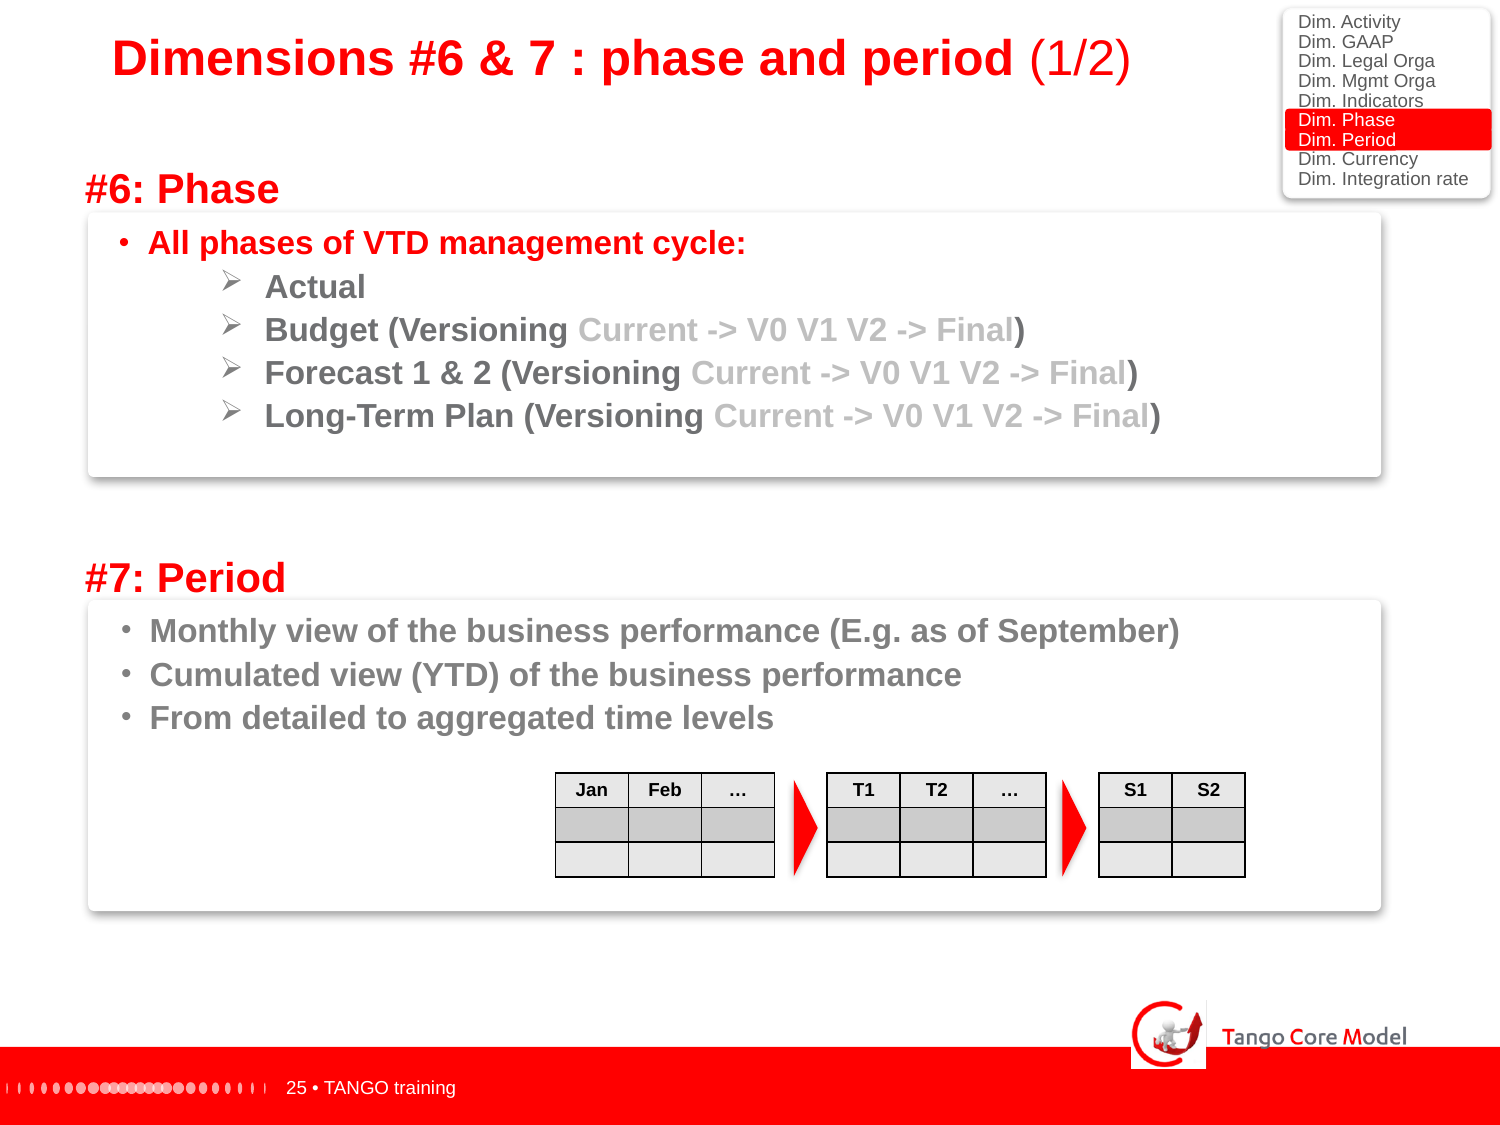

Dim. Activity
Dim. GAAP
Dim. Legal Orga
Dim. Mgmt Orga
Dim. Indicators
Dim. Phase
Dim. Period
Dim. Currency
Dim. Integration rate

Dimensions #6 & 7 : phase and period (1/2)

#6: Phase

All phases of VTD management cycle:
Actual
Budget (Versioning Current -> V0 V1 V2 -> Final)
Forecast 1 & 2 (Versioning Current -> V0 V1 V2 -> Final)
Long-Term Plan (Versioning Current -> V0 V1 V2 -> Final)

#7: Period

Monthly view of the business performance (E.g. as of September)
Cumulated view (YTD) of the business performance
From detailed to aggregated time levels

| Jan | Feb | … |
| --- | --- | --- |
|  |  |  |
|  |  |  |
| T1 | T2 | … |
| --- | --- | --- |
|  |  |  |
|  |  |  |
| S1 | S2 |
| --- | --- |
|  |  |
|  |  |

25 •
 TANGO training